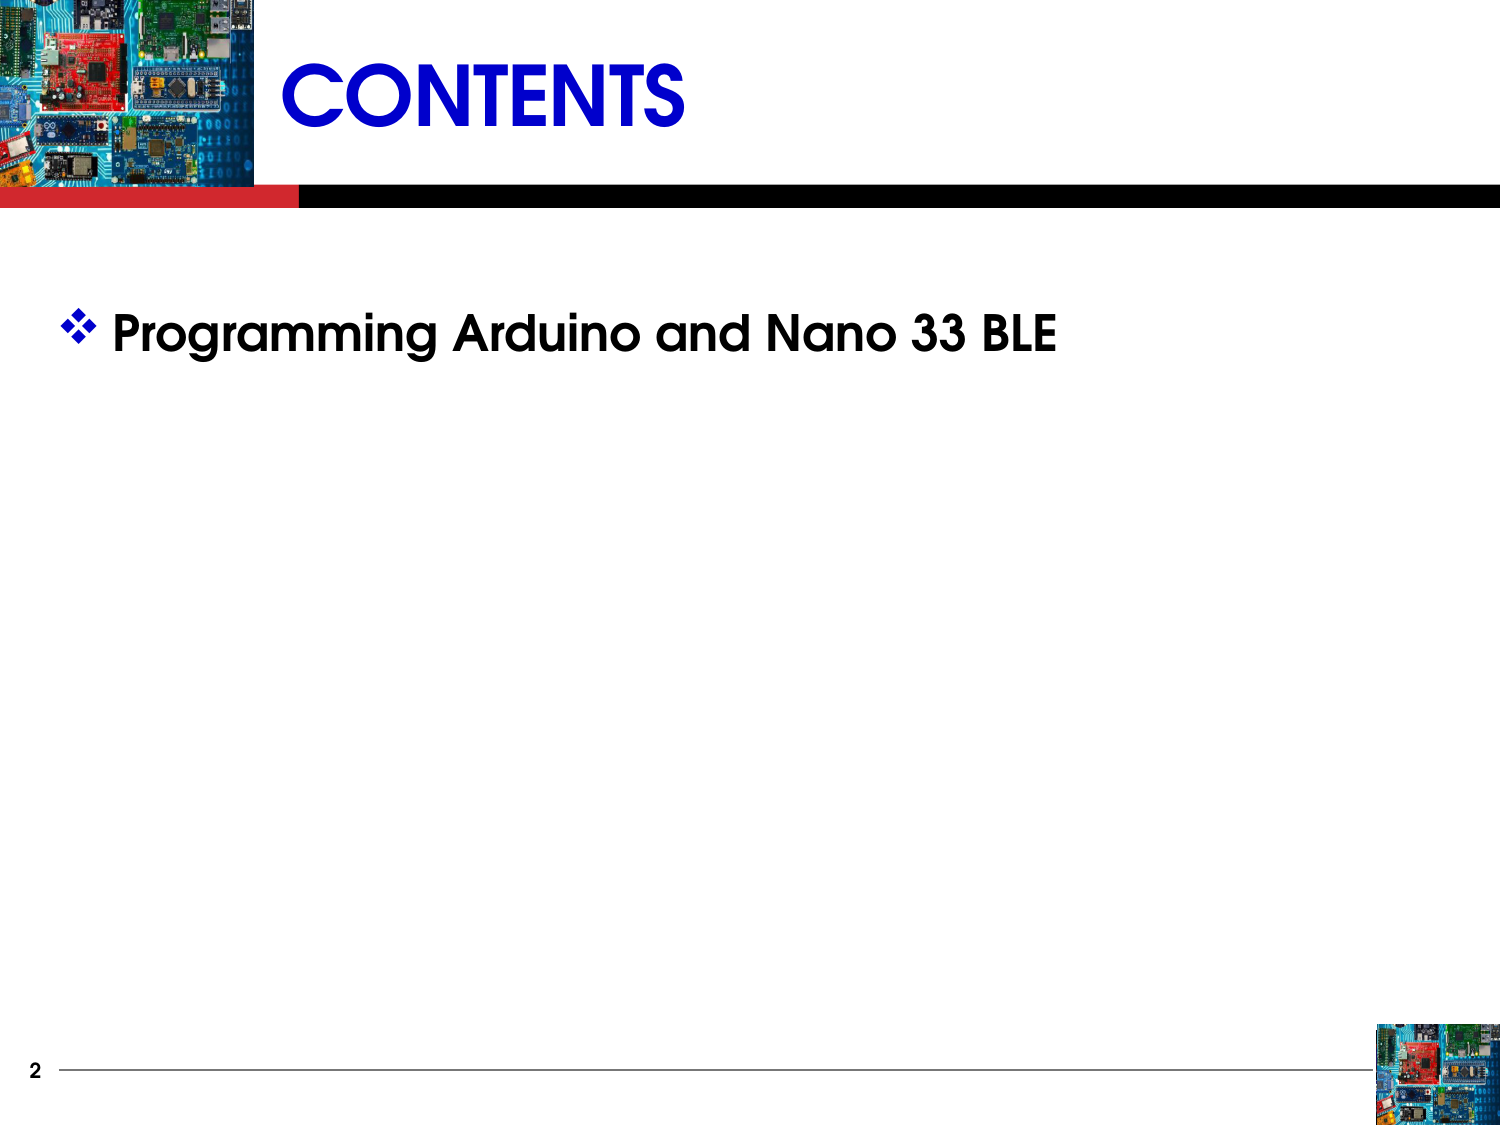

# Contents

Programming Arduino and Nano 33 BLE
2